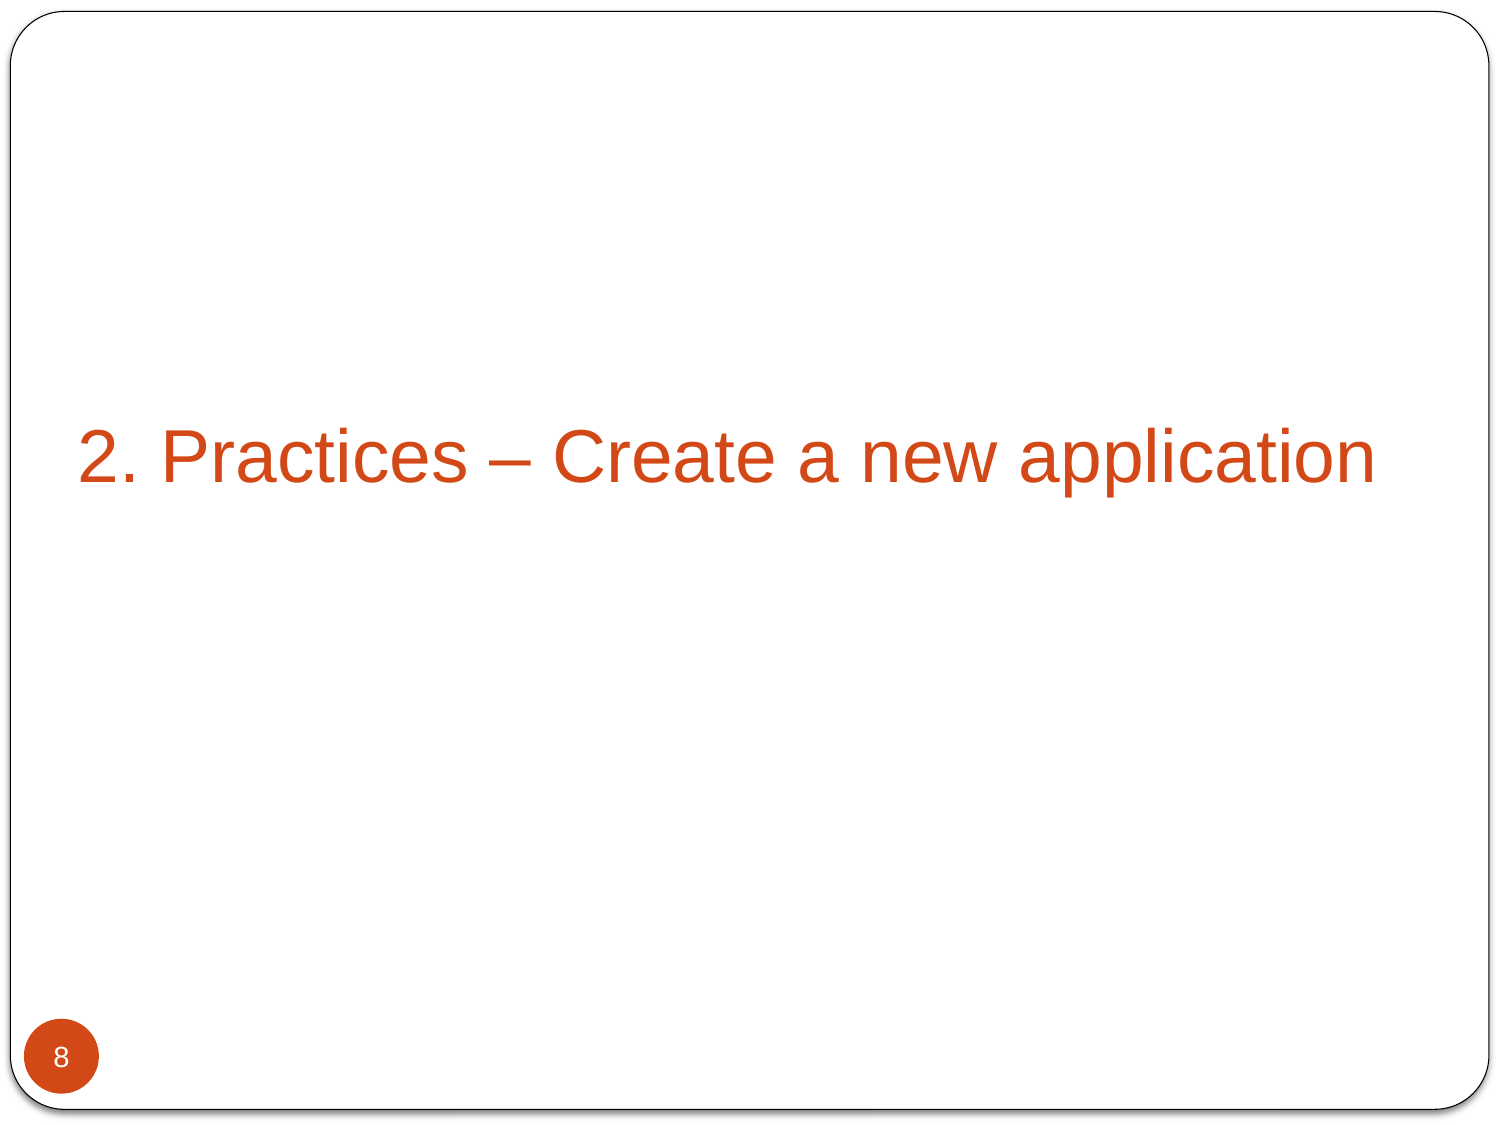

# 2. Practices – Create a new application
8